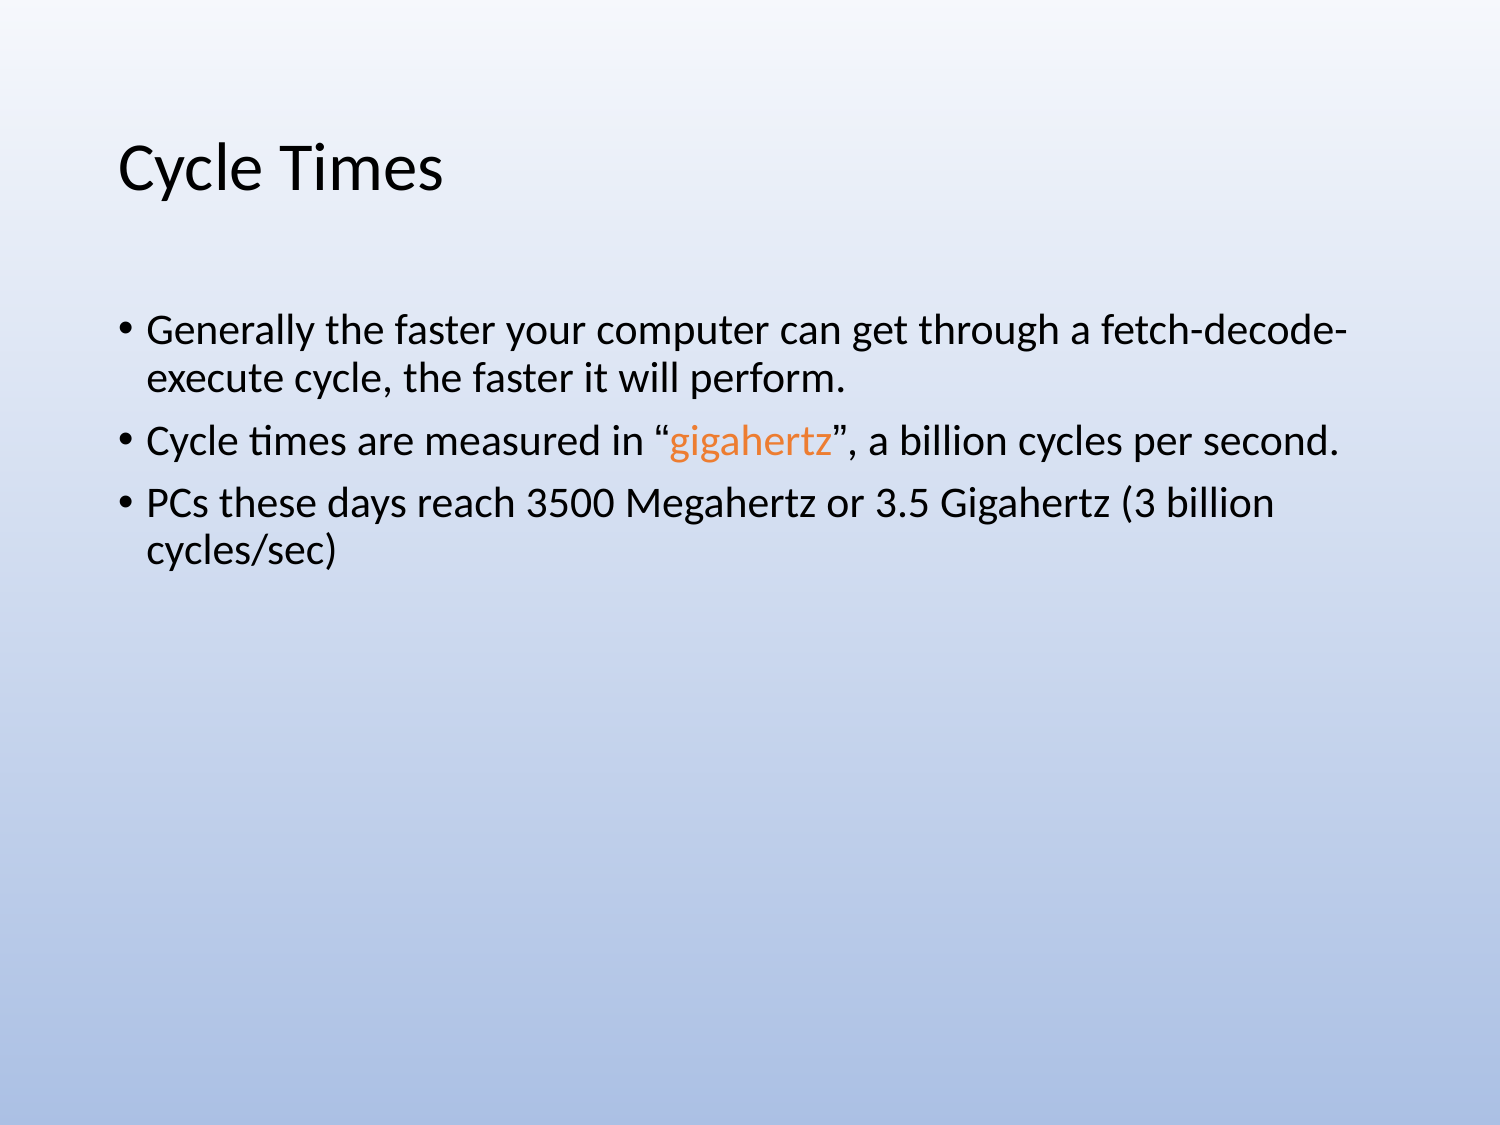

# Cycle Times
Generally the faster your computer can get through a fetch-decode-execute cycle, the faster it will perform.
Cycle times are measured in “gigahertz”, a billion cycles per second.
PCs these days reach 3500 Megahertz or 3.5 Gigahertz (3 billion cycles/sec)